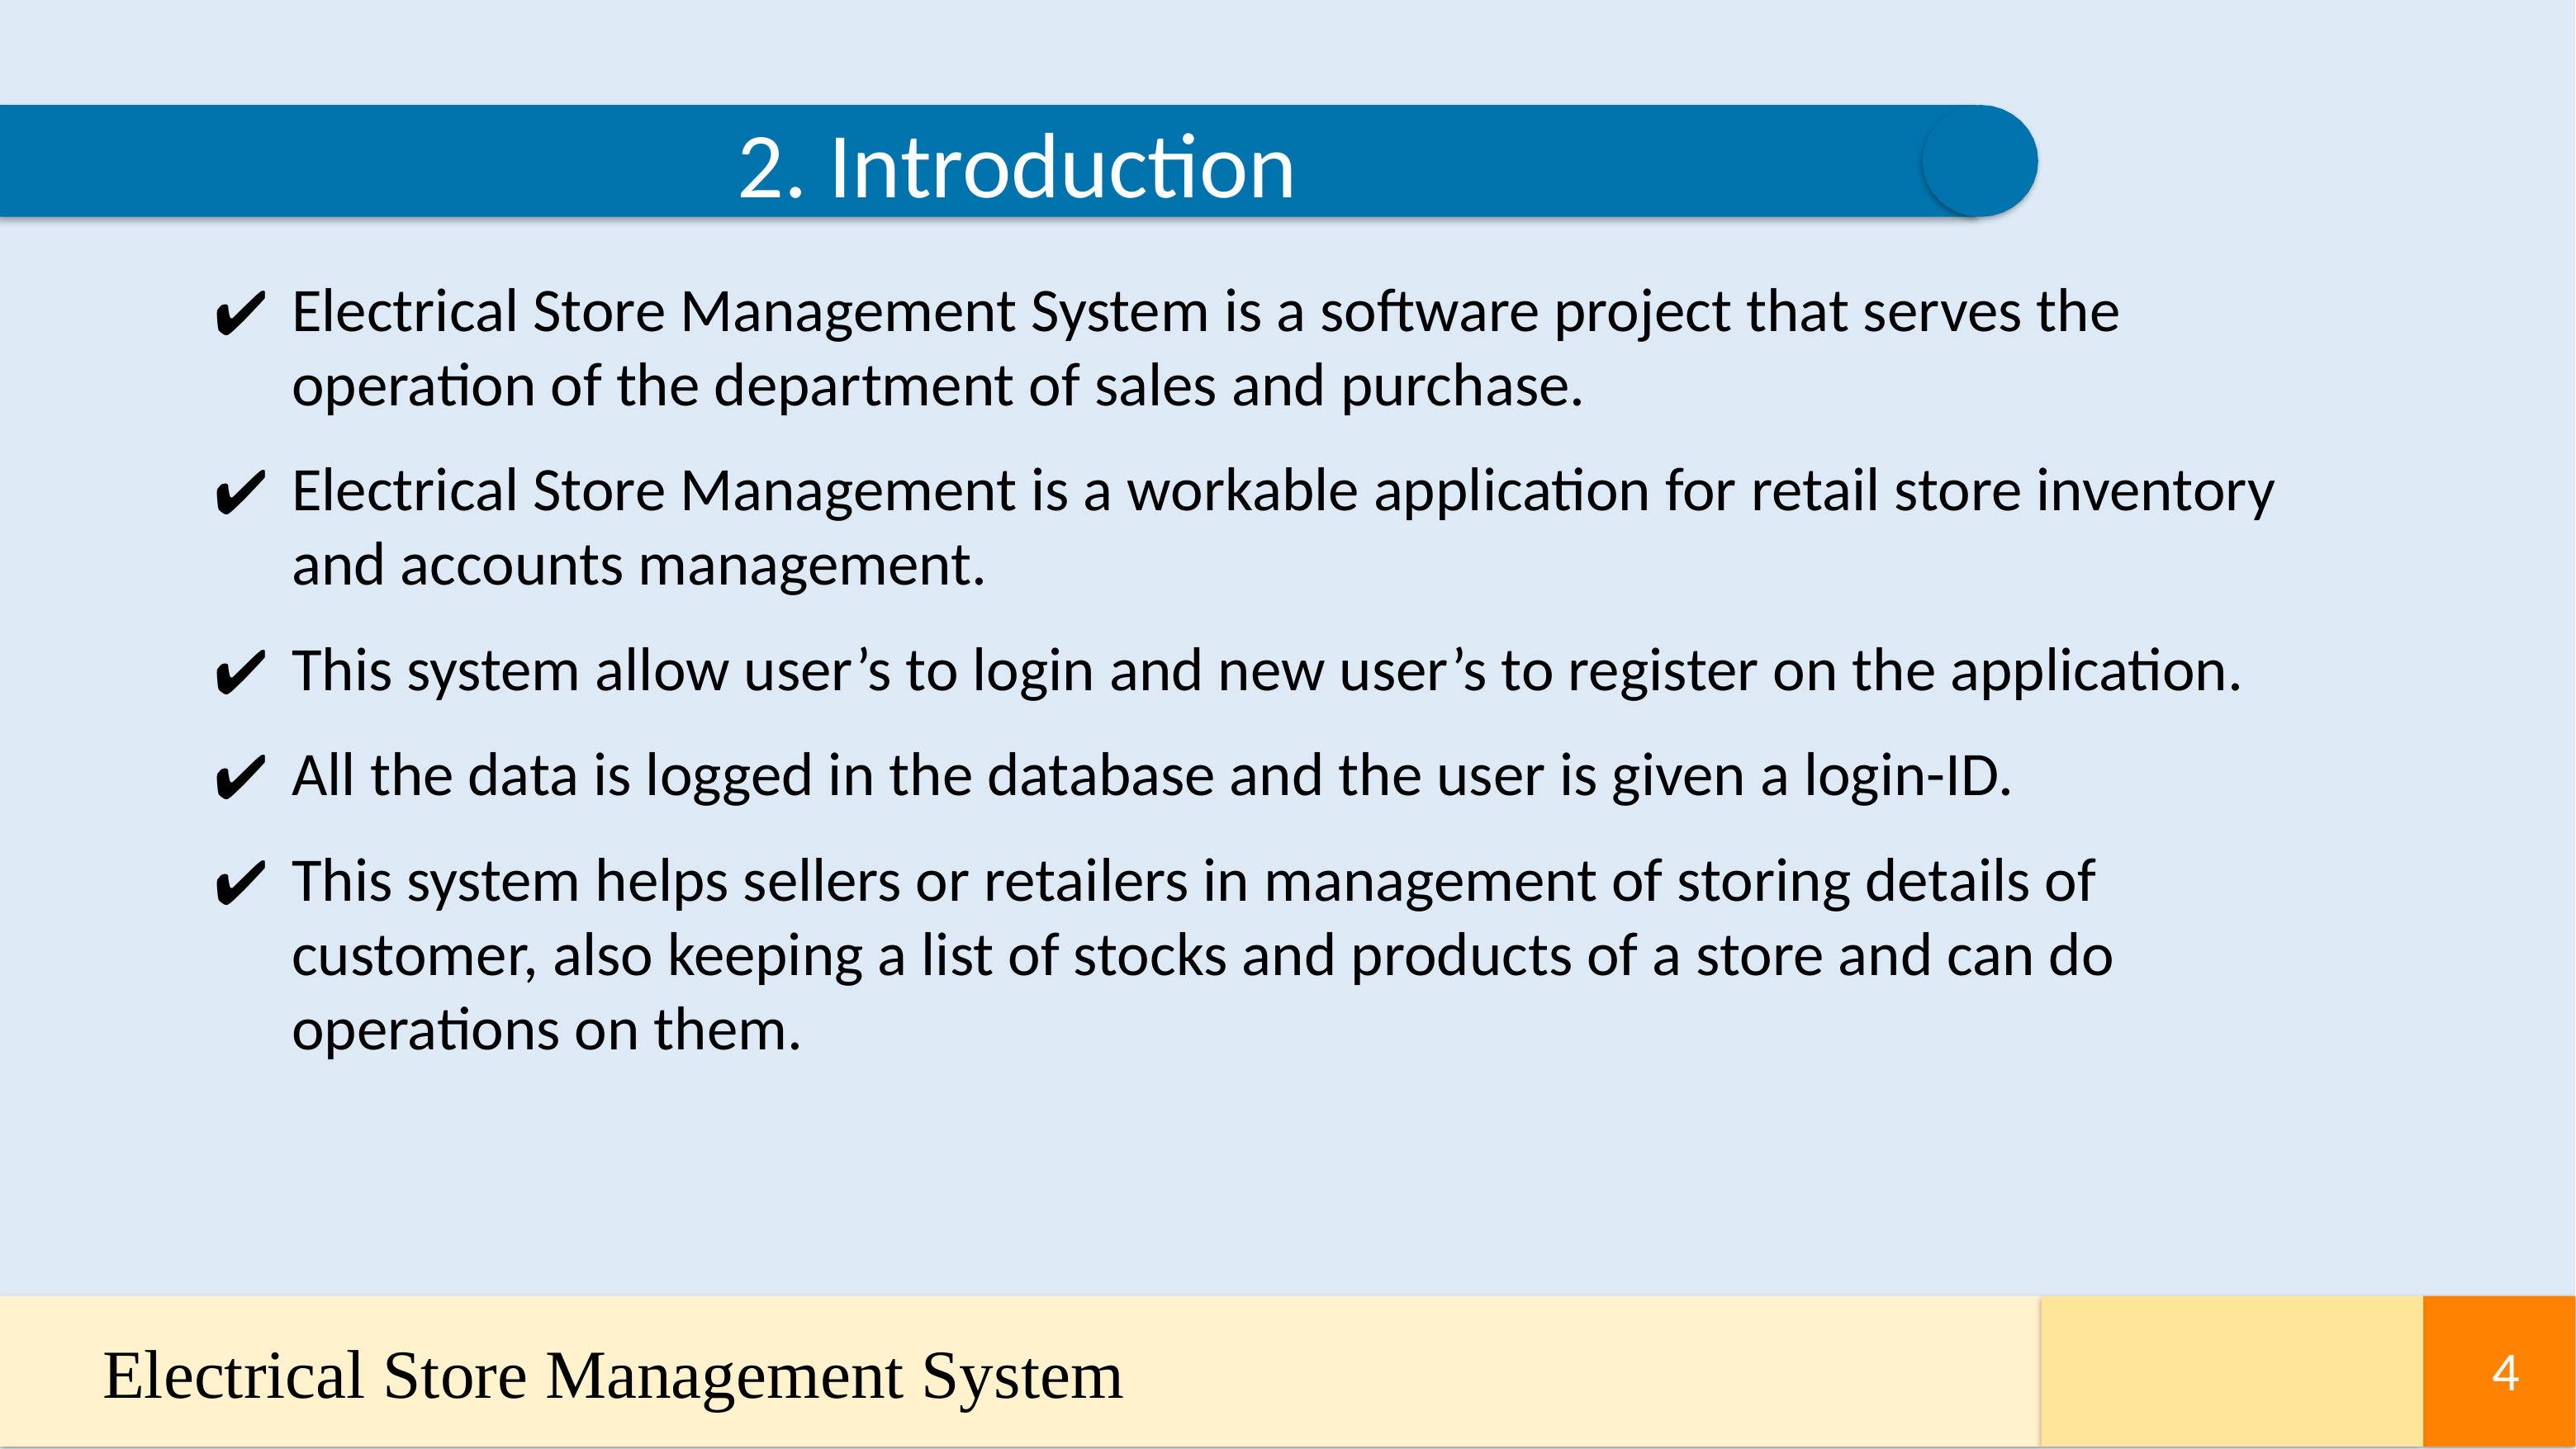

2. Introduction

Electrical Store Management System is a software project that serves the operation of the department of sales and purchase.
Electrical Store Management is a workable application for retail store inventory and accounts management.
This system allow user’s to login and new user’s to register on the application.
All the data is logged in the database and the user is given a login-ID.
This system helps sellers or retailers in management of storing details of customer, also keeping a list of stocks and products of a store and can do operations on them.

Electrical Store Management System
4
4